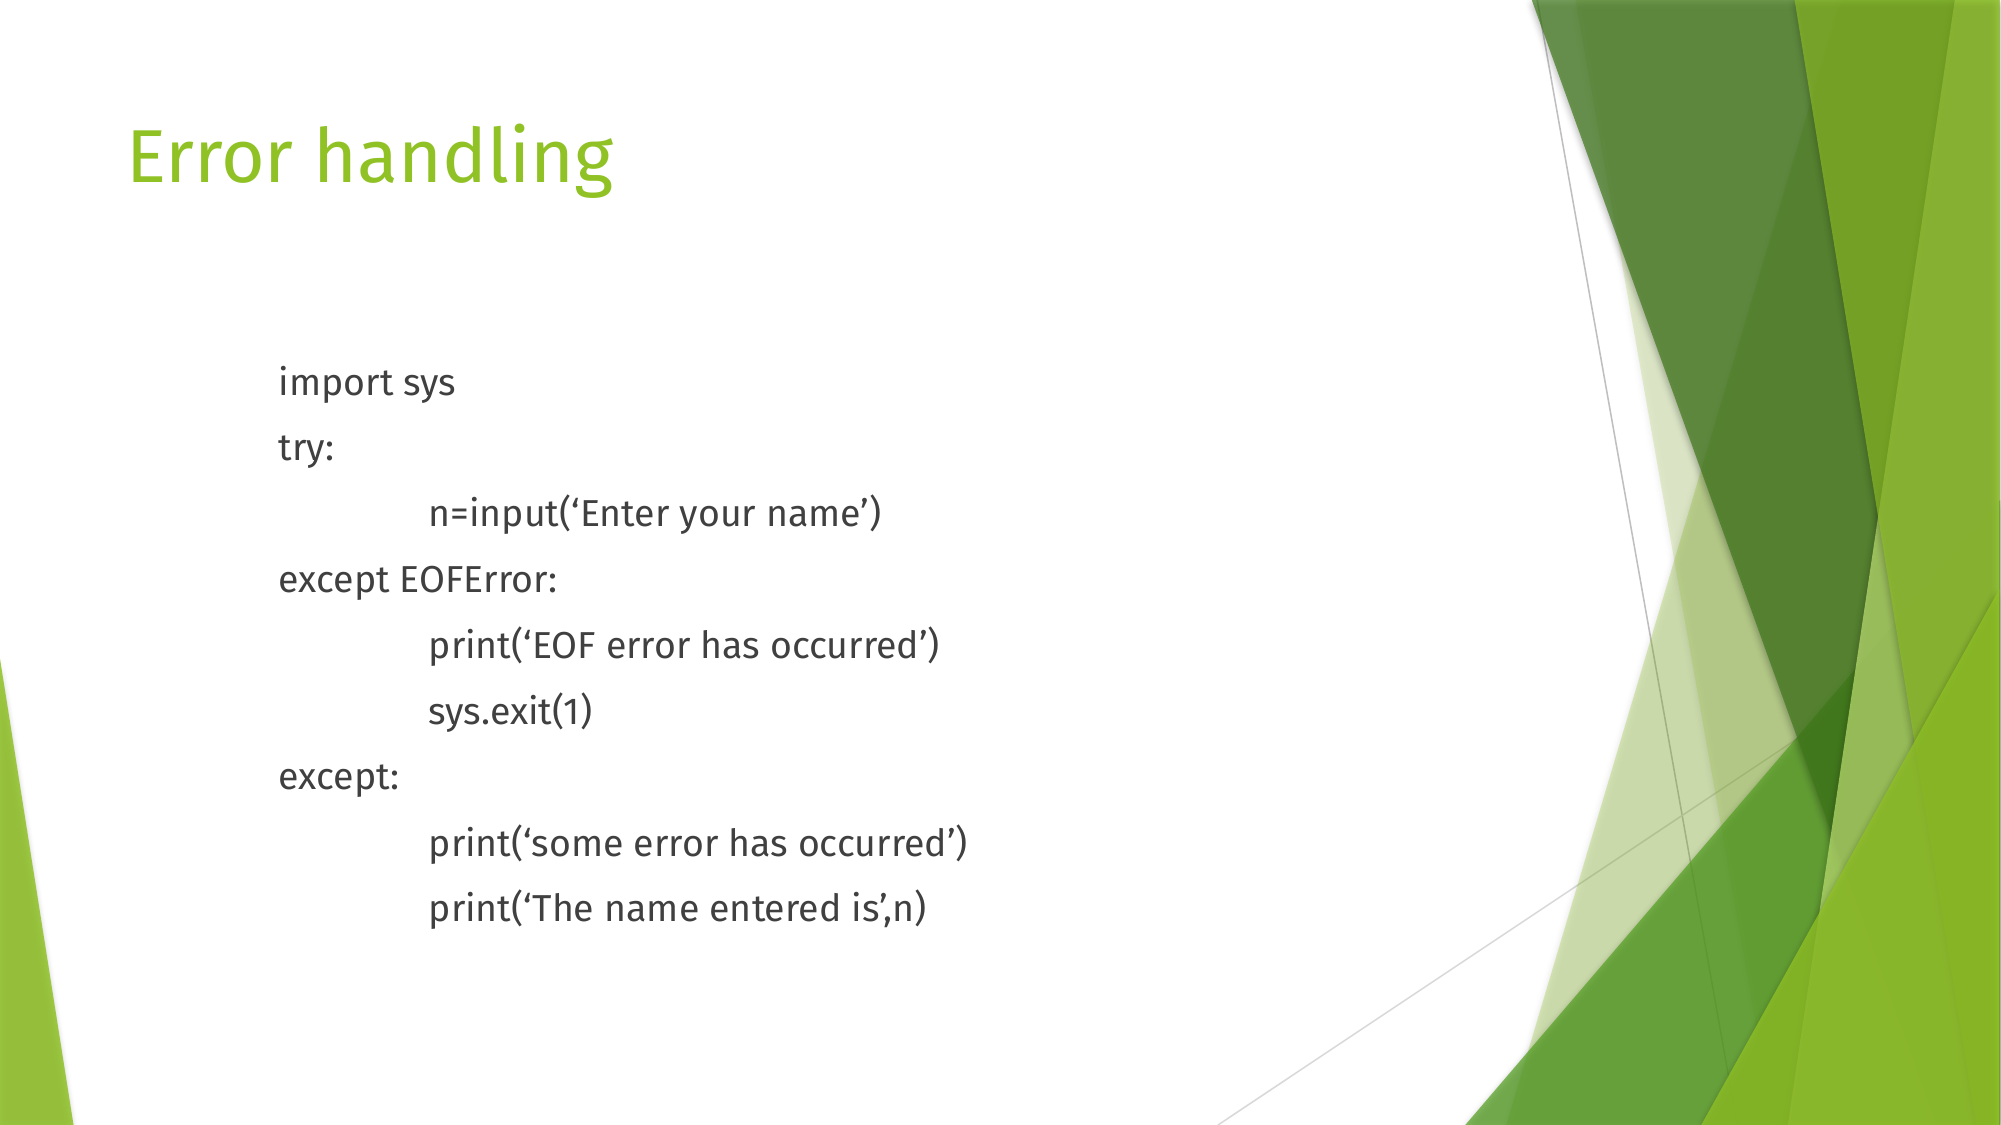

# Error handling
import sys
try:
	n=input(‘Enter your name’)
except EOFError:
	print(‘EOF error has occurred’)
	sys.exit(1)
except:
	print(‘some error has occurred’)
	print(‘The name entered is’,n)